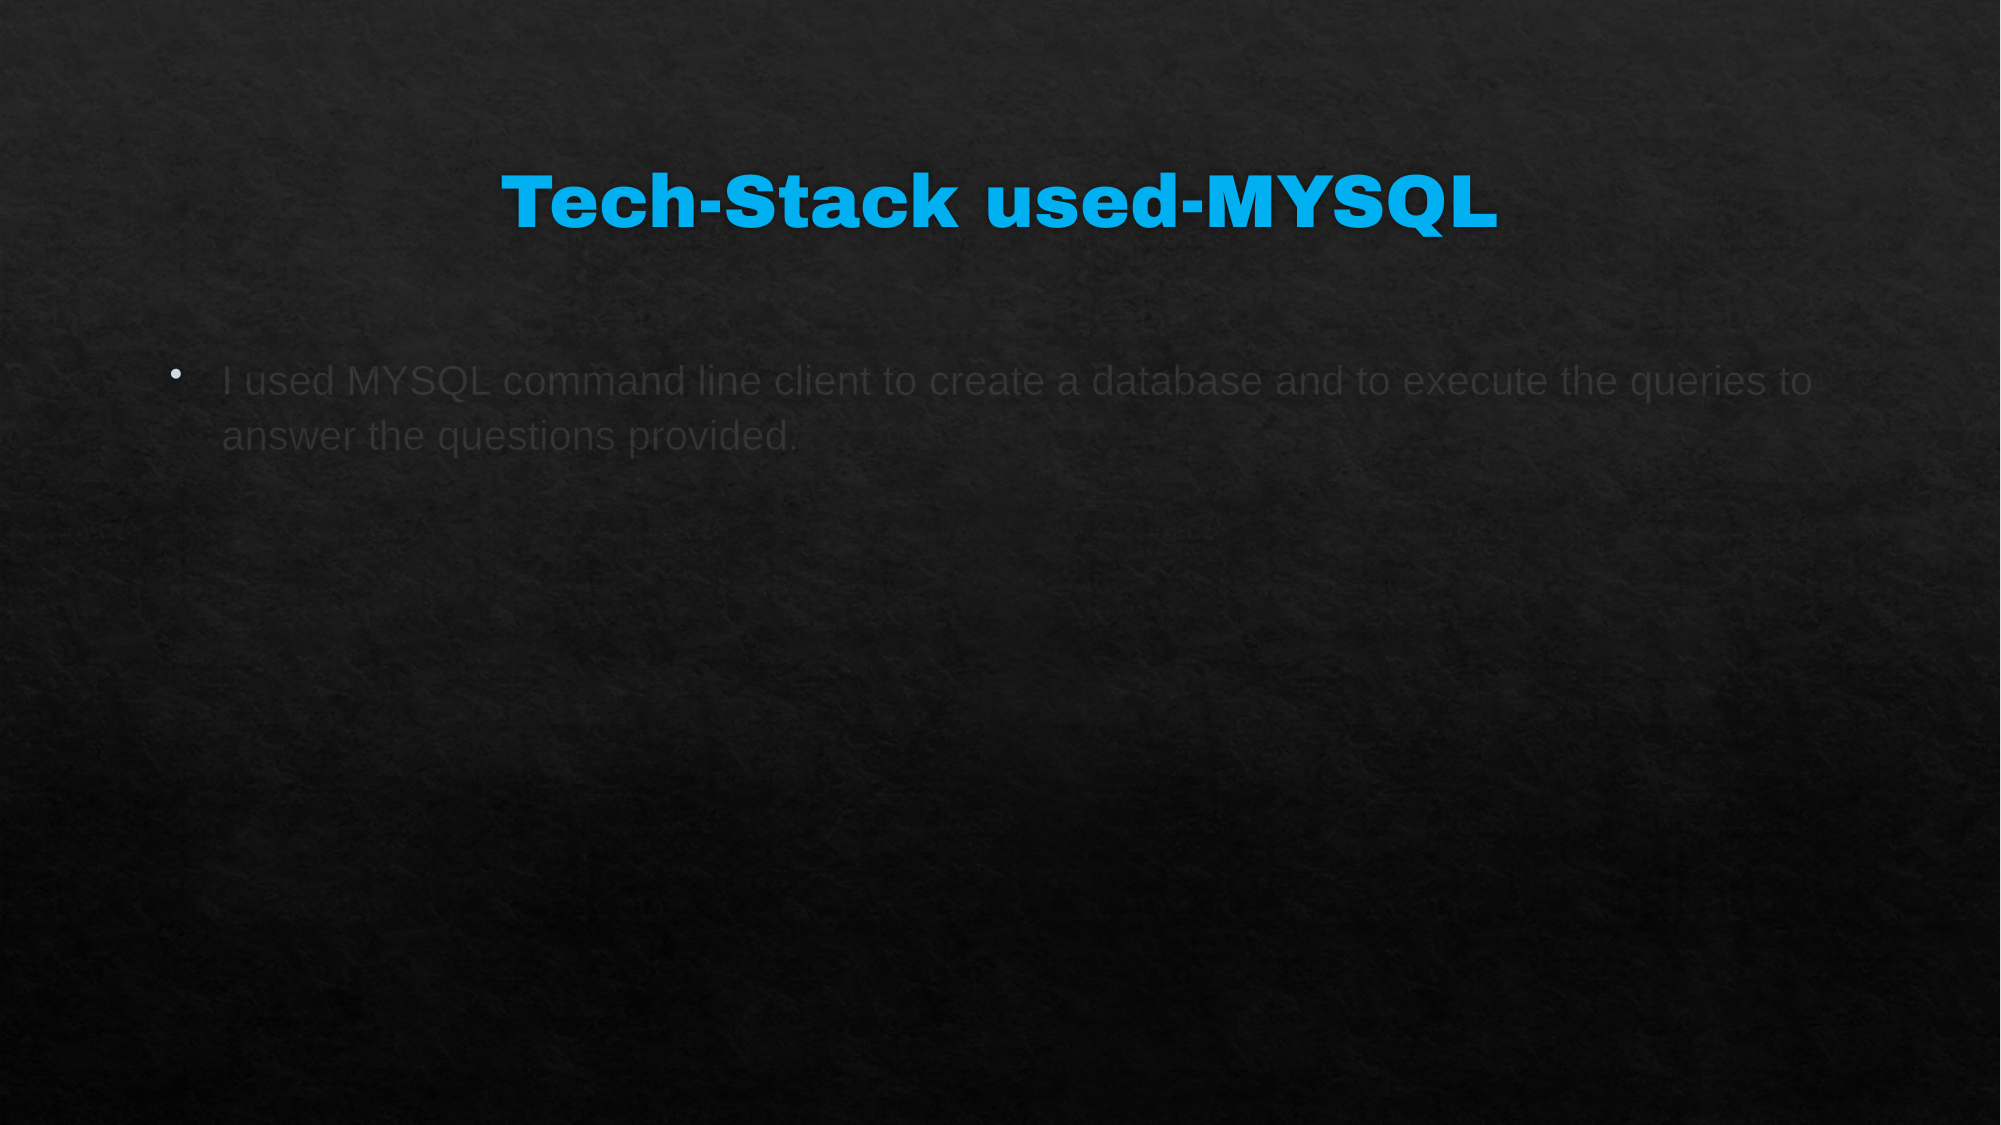

# Tech-Stack used-MYSQL
I used MYSQL command line client to create a database and to execute the queries to answer the questions provided.